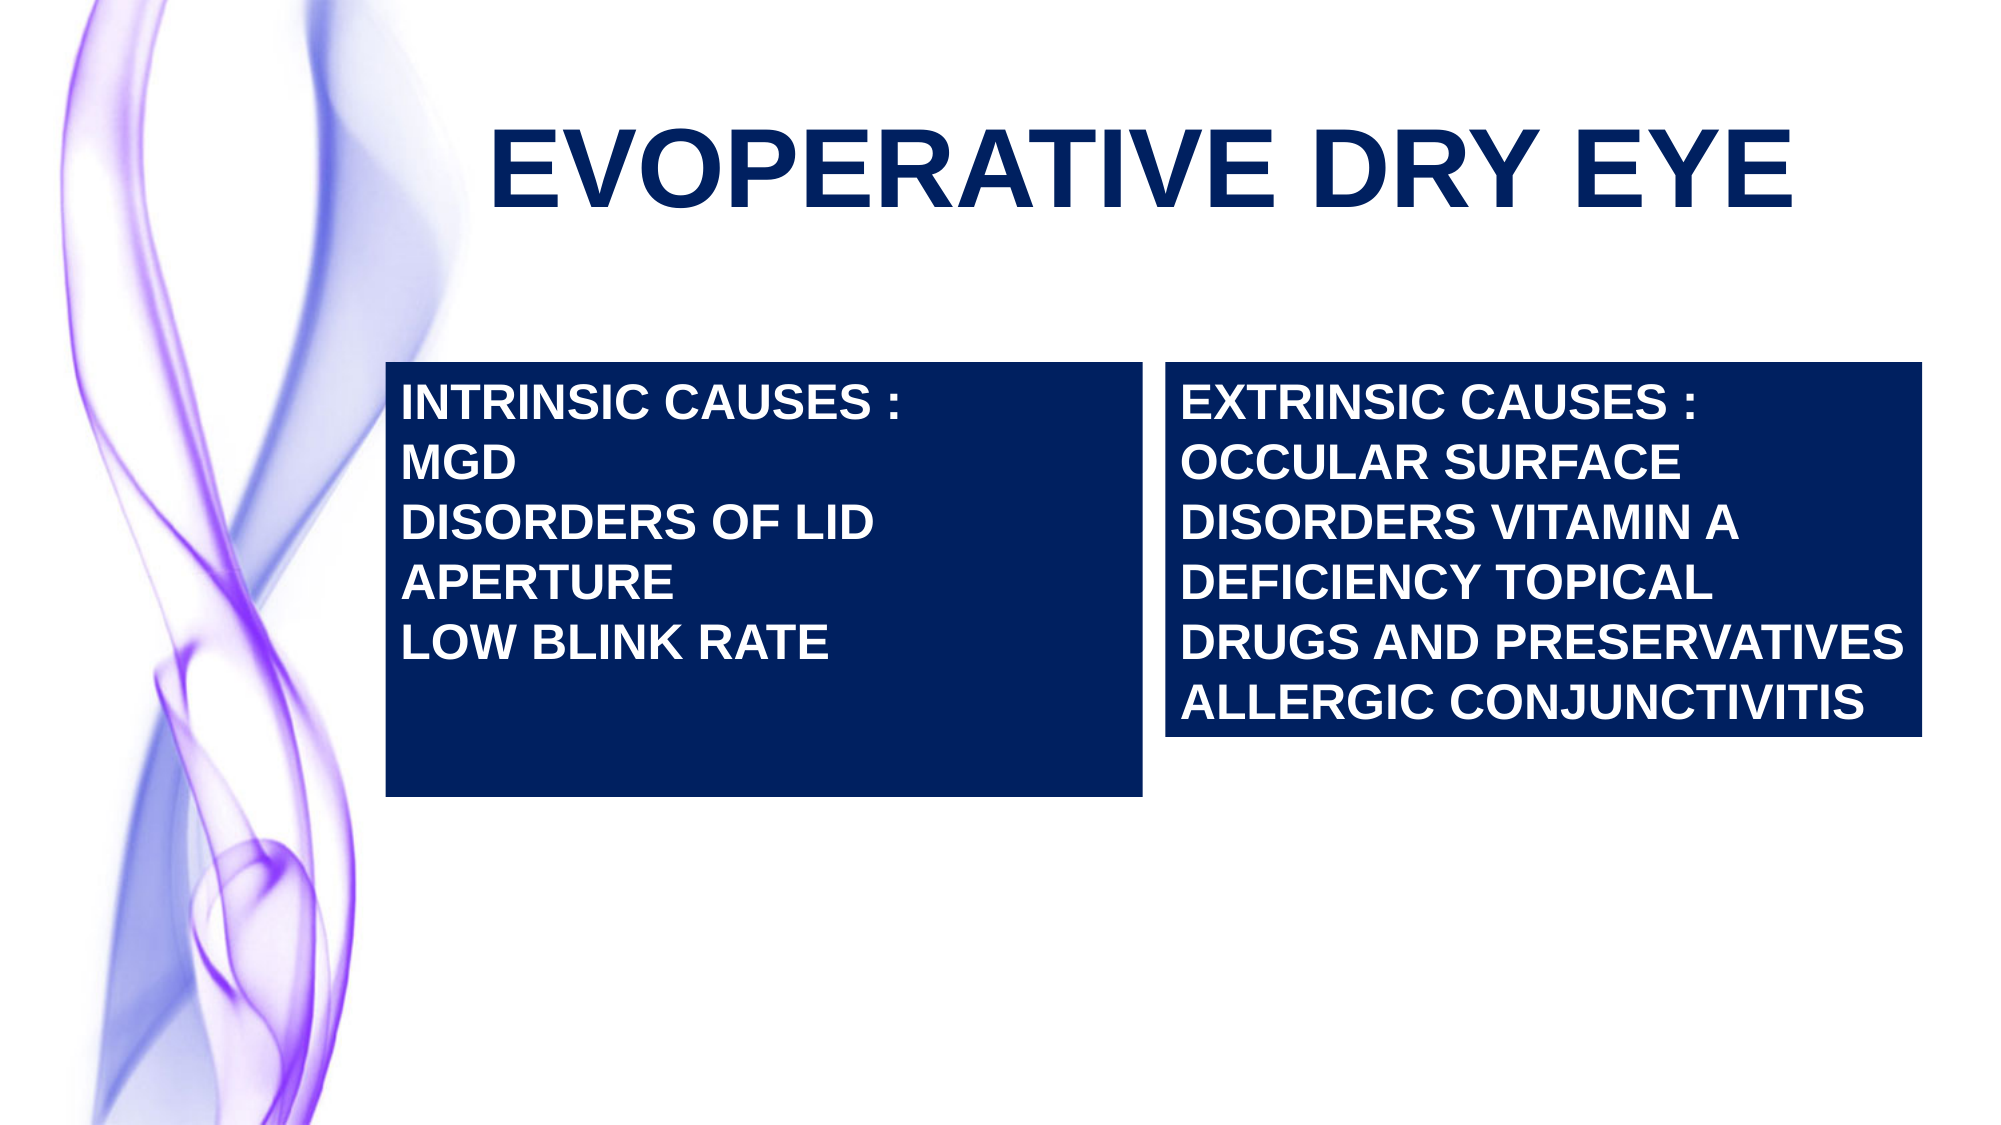

EVOPERATIVE DRY EYE
INTRINSIC CAUSES :
MGD
DISORDERS OF LID APERTURE
LOW BLINK RATE

EXTRINSIC CAUSES :
OCCULAR SURFACE DISORDERS VITAMIN A DEFICIENCY TOPICAL DRUGS AND PRESERVATIVES ALLERGIC CONJUNCTIVITIS